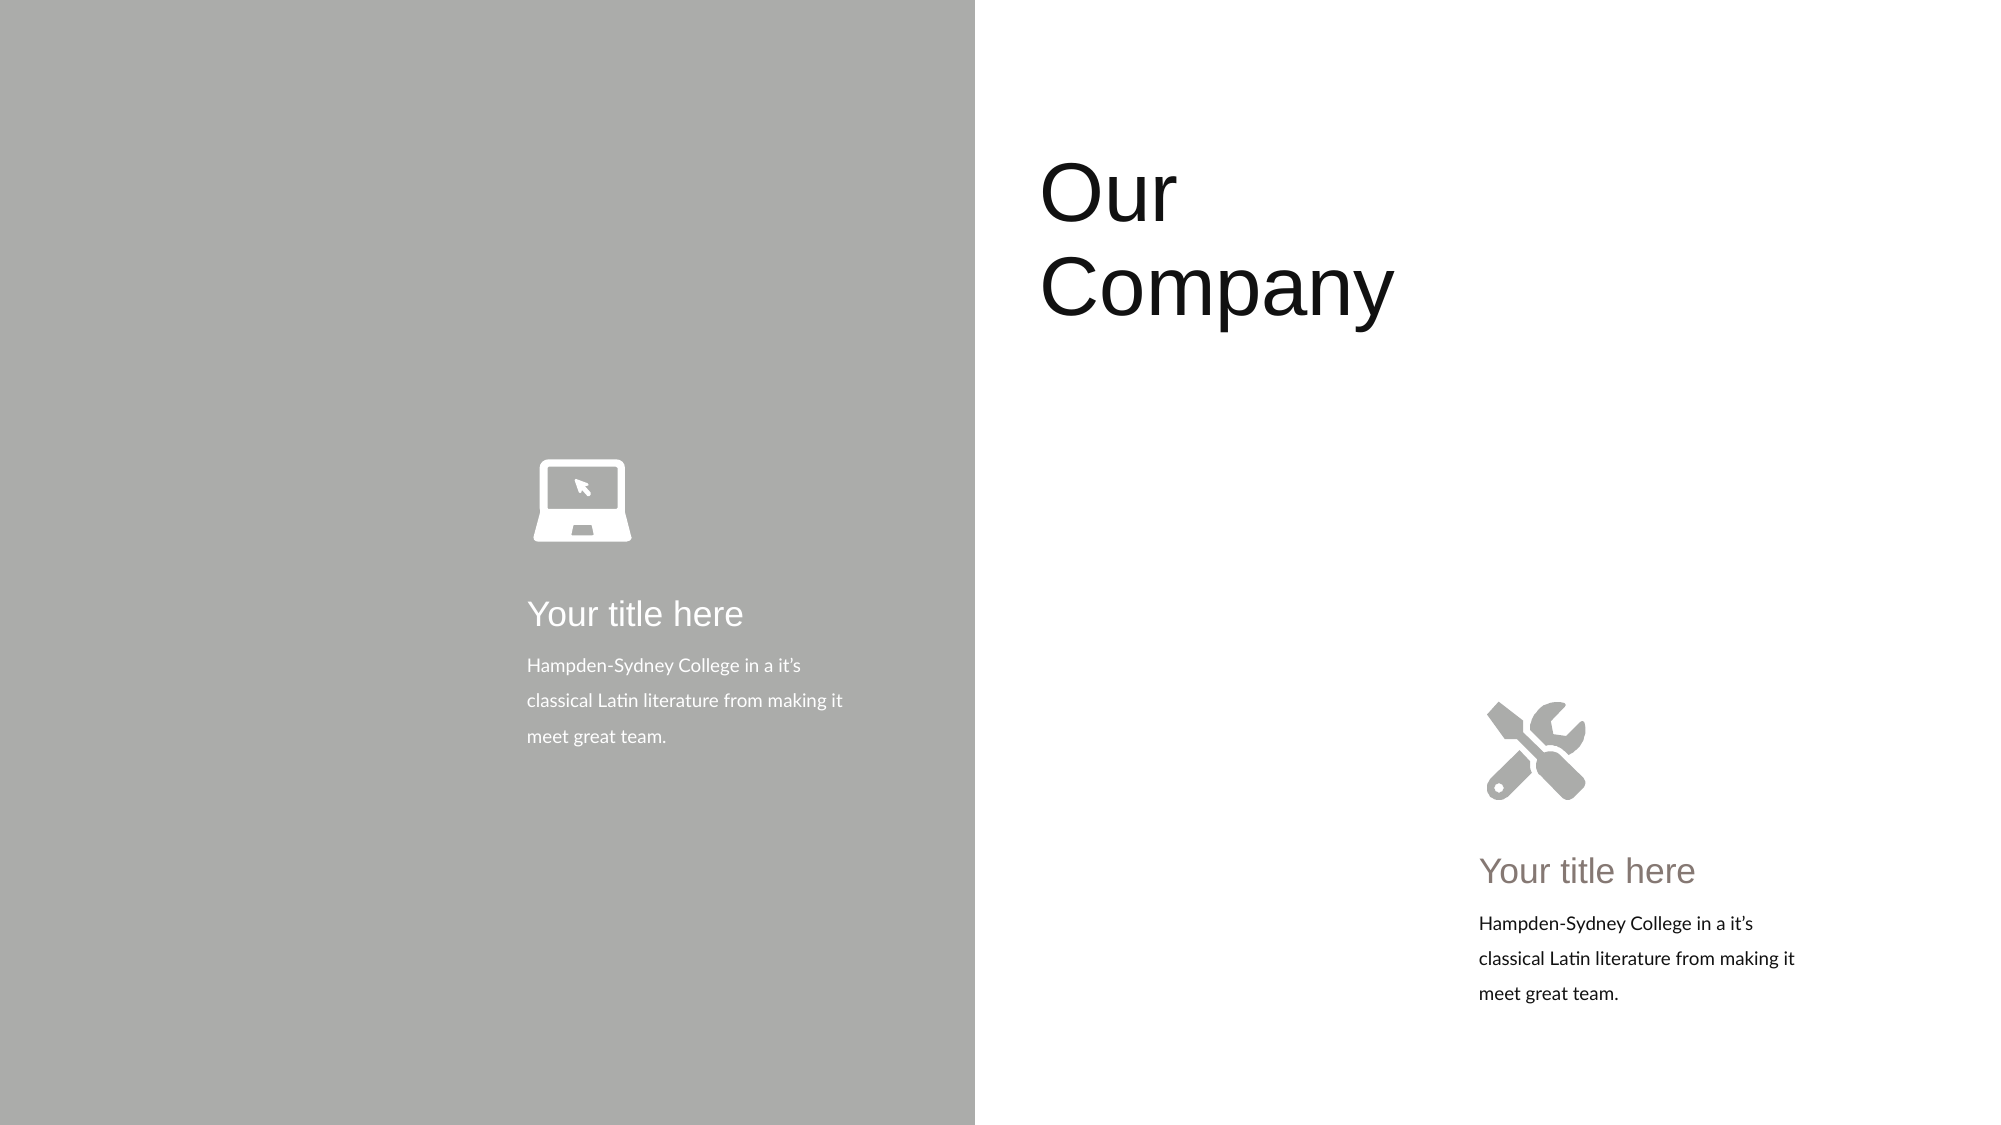

Our
Company

Your title here
Hampden-Sydney College in a it’s
classical Latin literature from making it meet great team.

Your title here
Hampden-Sydney College in a it’s
classical Latin literature from making it meet great team.